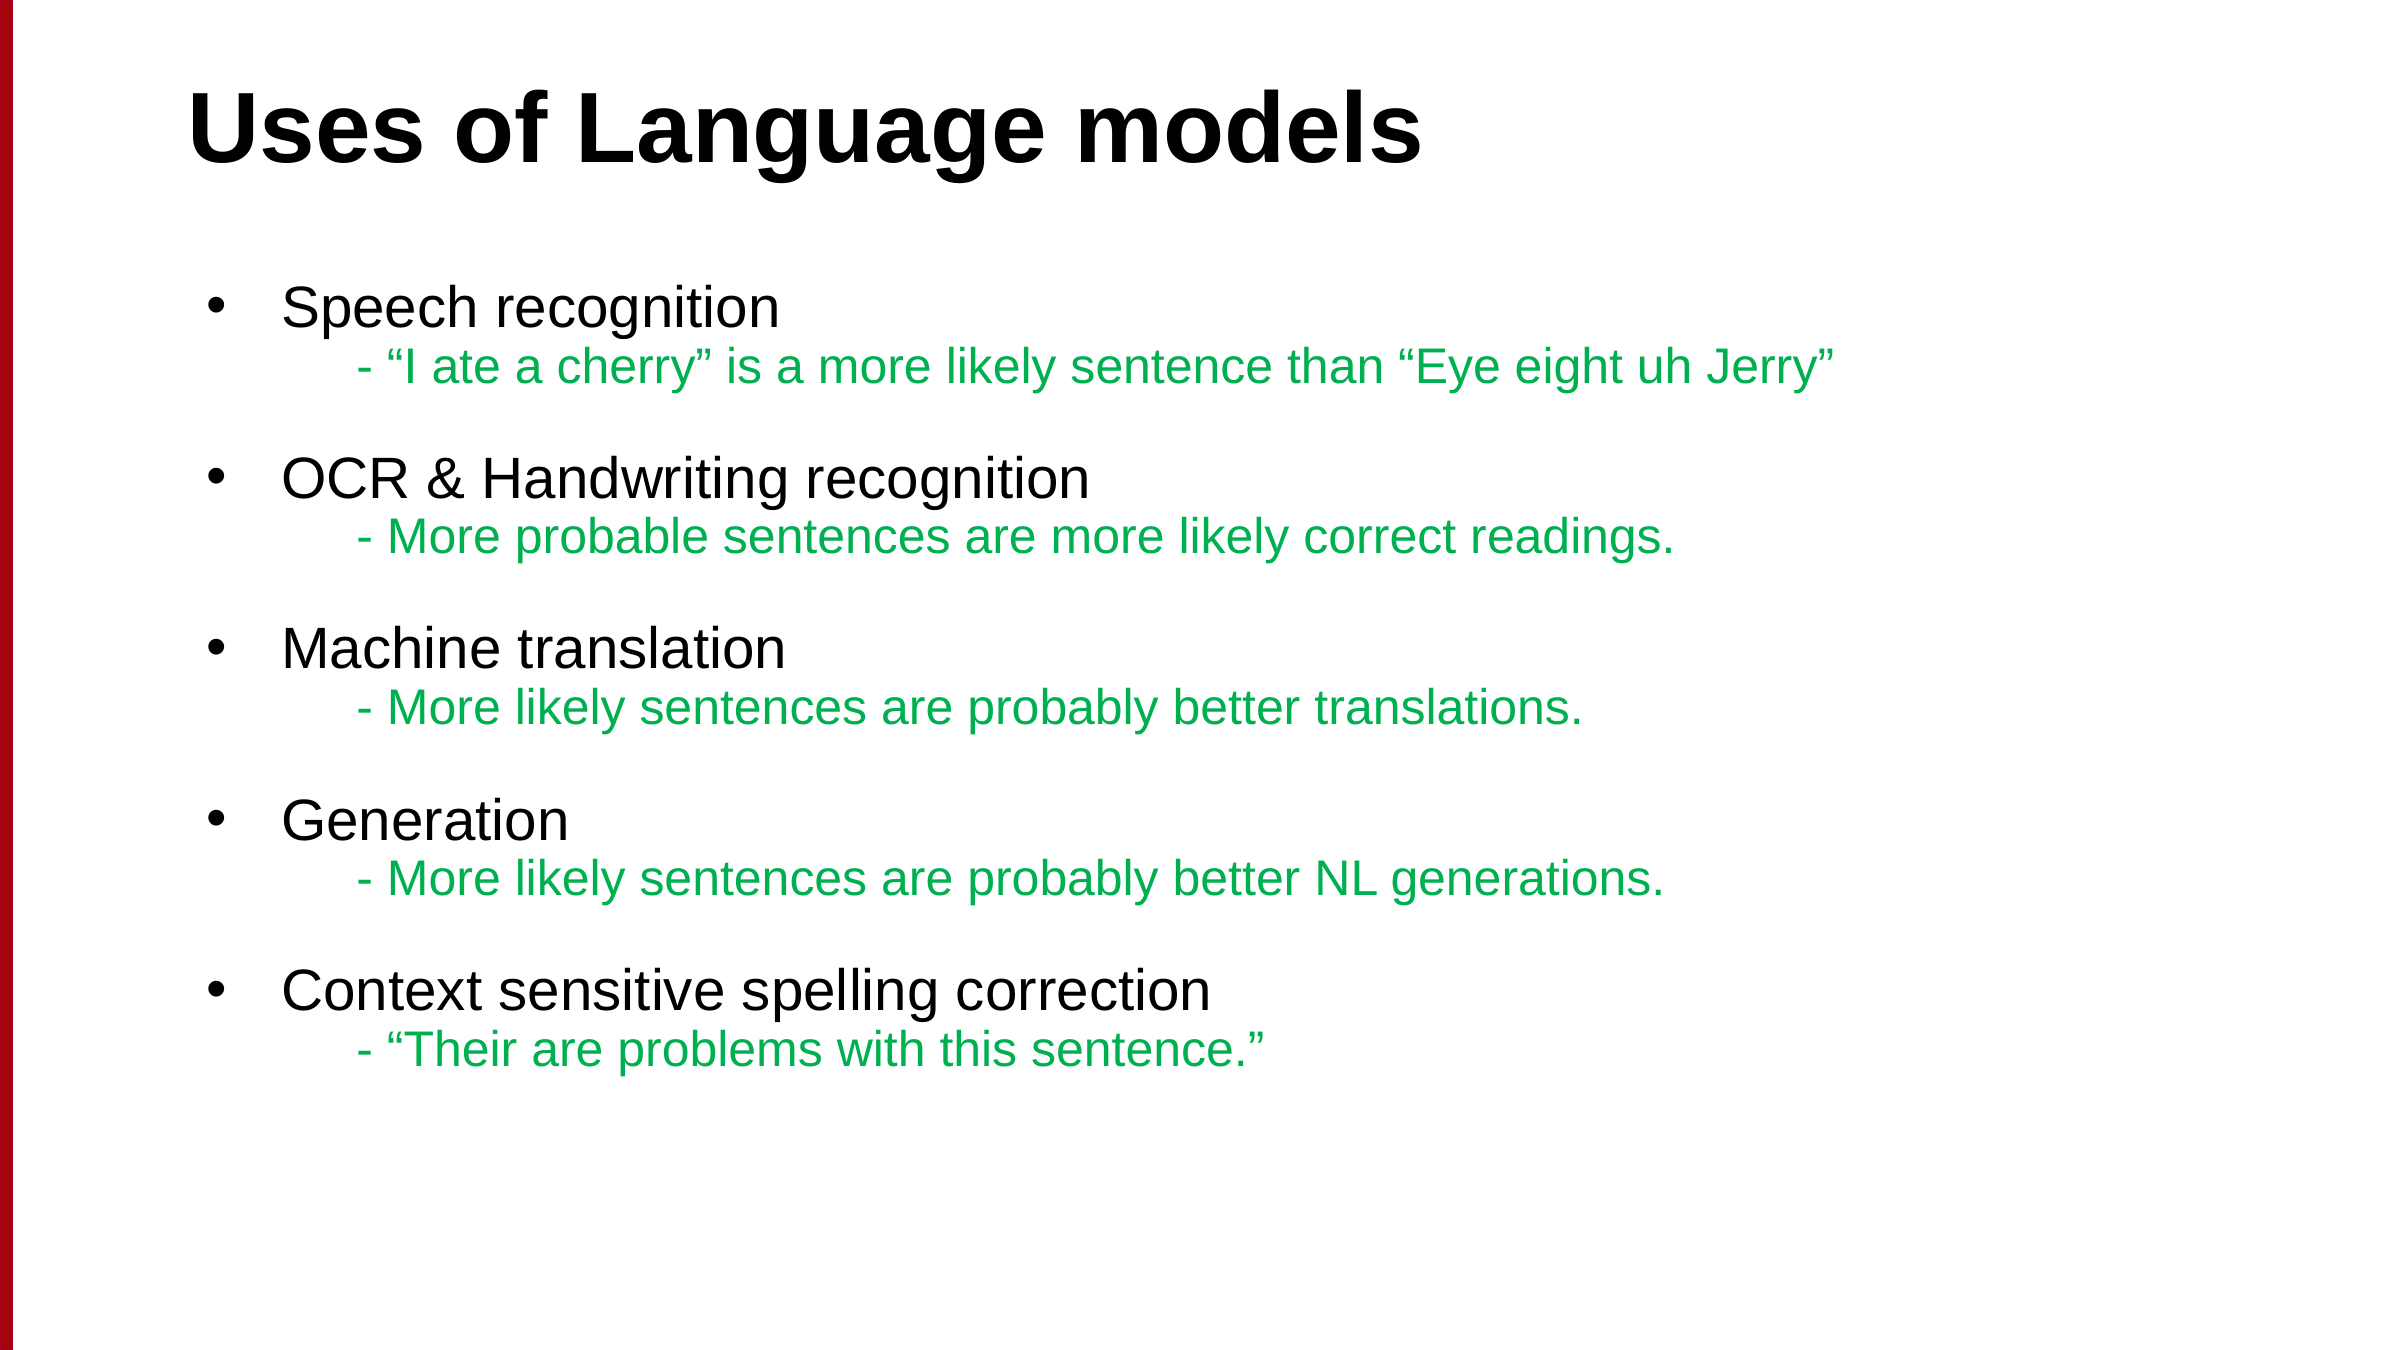

# Uses of Language models
Speech recognition
	- “I ate a cherry” is a more likely sentence than “Eye eight uh Jerry”

OCR & Handwriting recognition
	- More probable sentences are more likely correct readings.

Machine translation
	- More likely sentences are probably better translations.

Generation
	- More likely sentences are probably better NL generations.

Context sensitive spelling correction
	- “Their are problems with this sentence.”